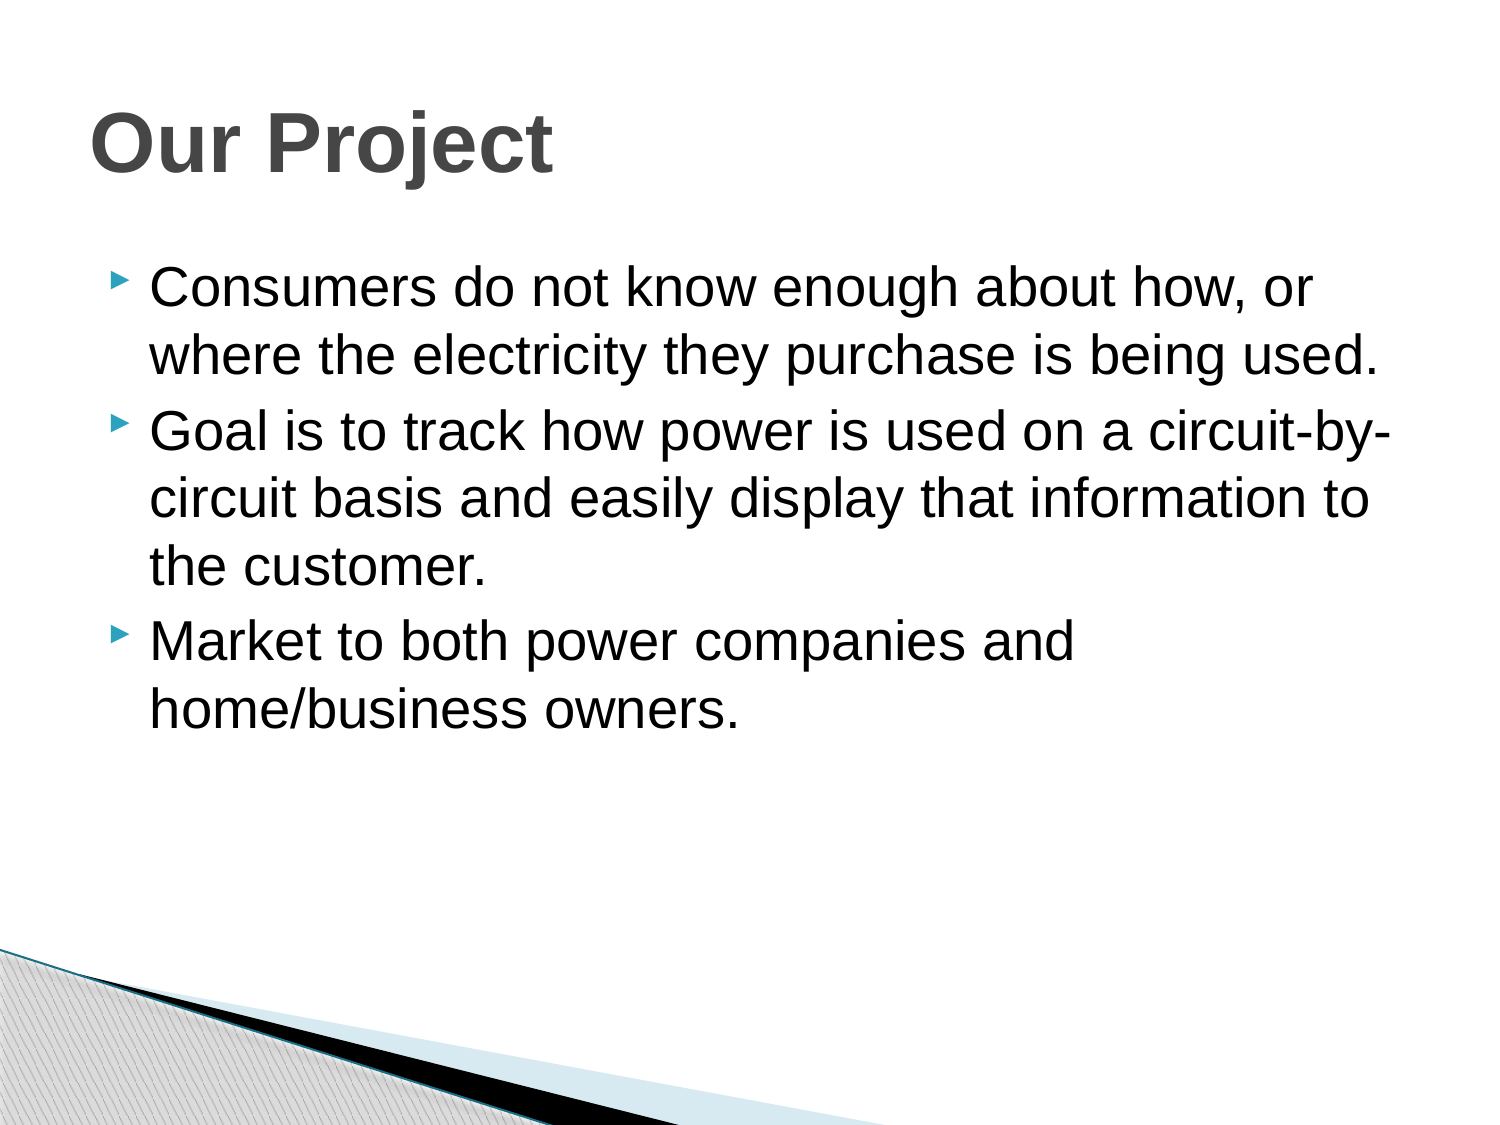

# Our Project
Consumers do not know enough about how, or where the electricity they purchase is being used.
Goal is to track how power is used on a circuit-by-circuit basis and easily display that information to the customer.
Market to both power companies and home/business owners.